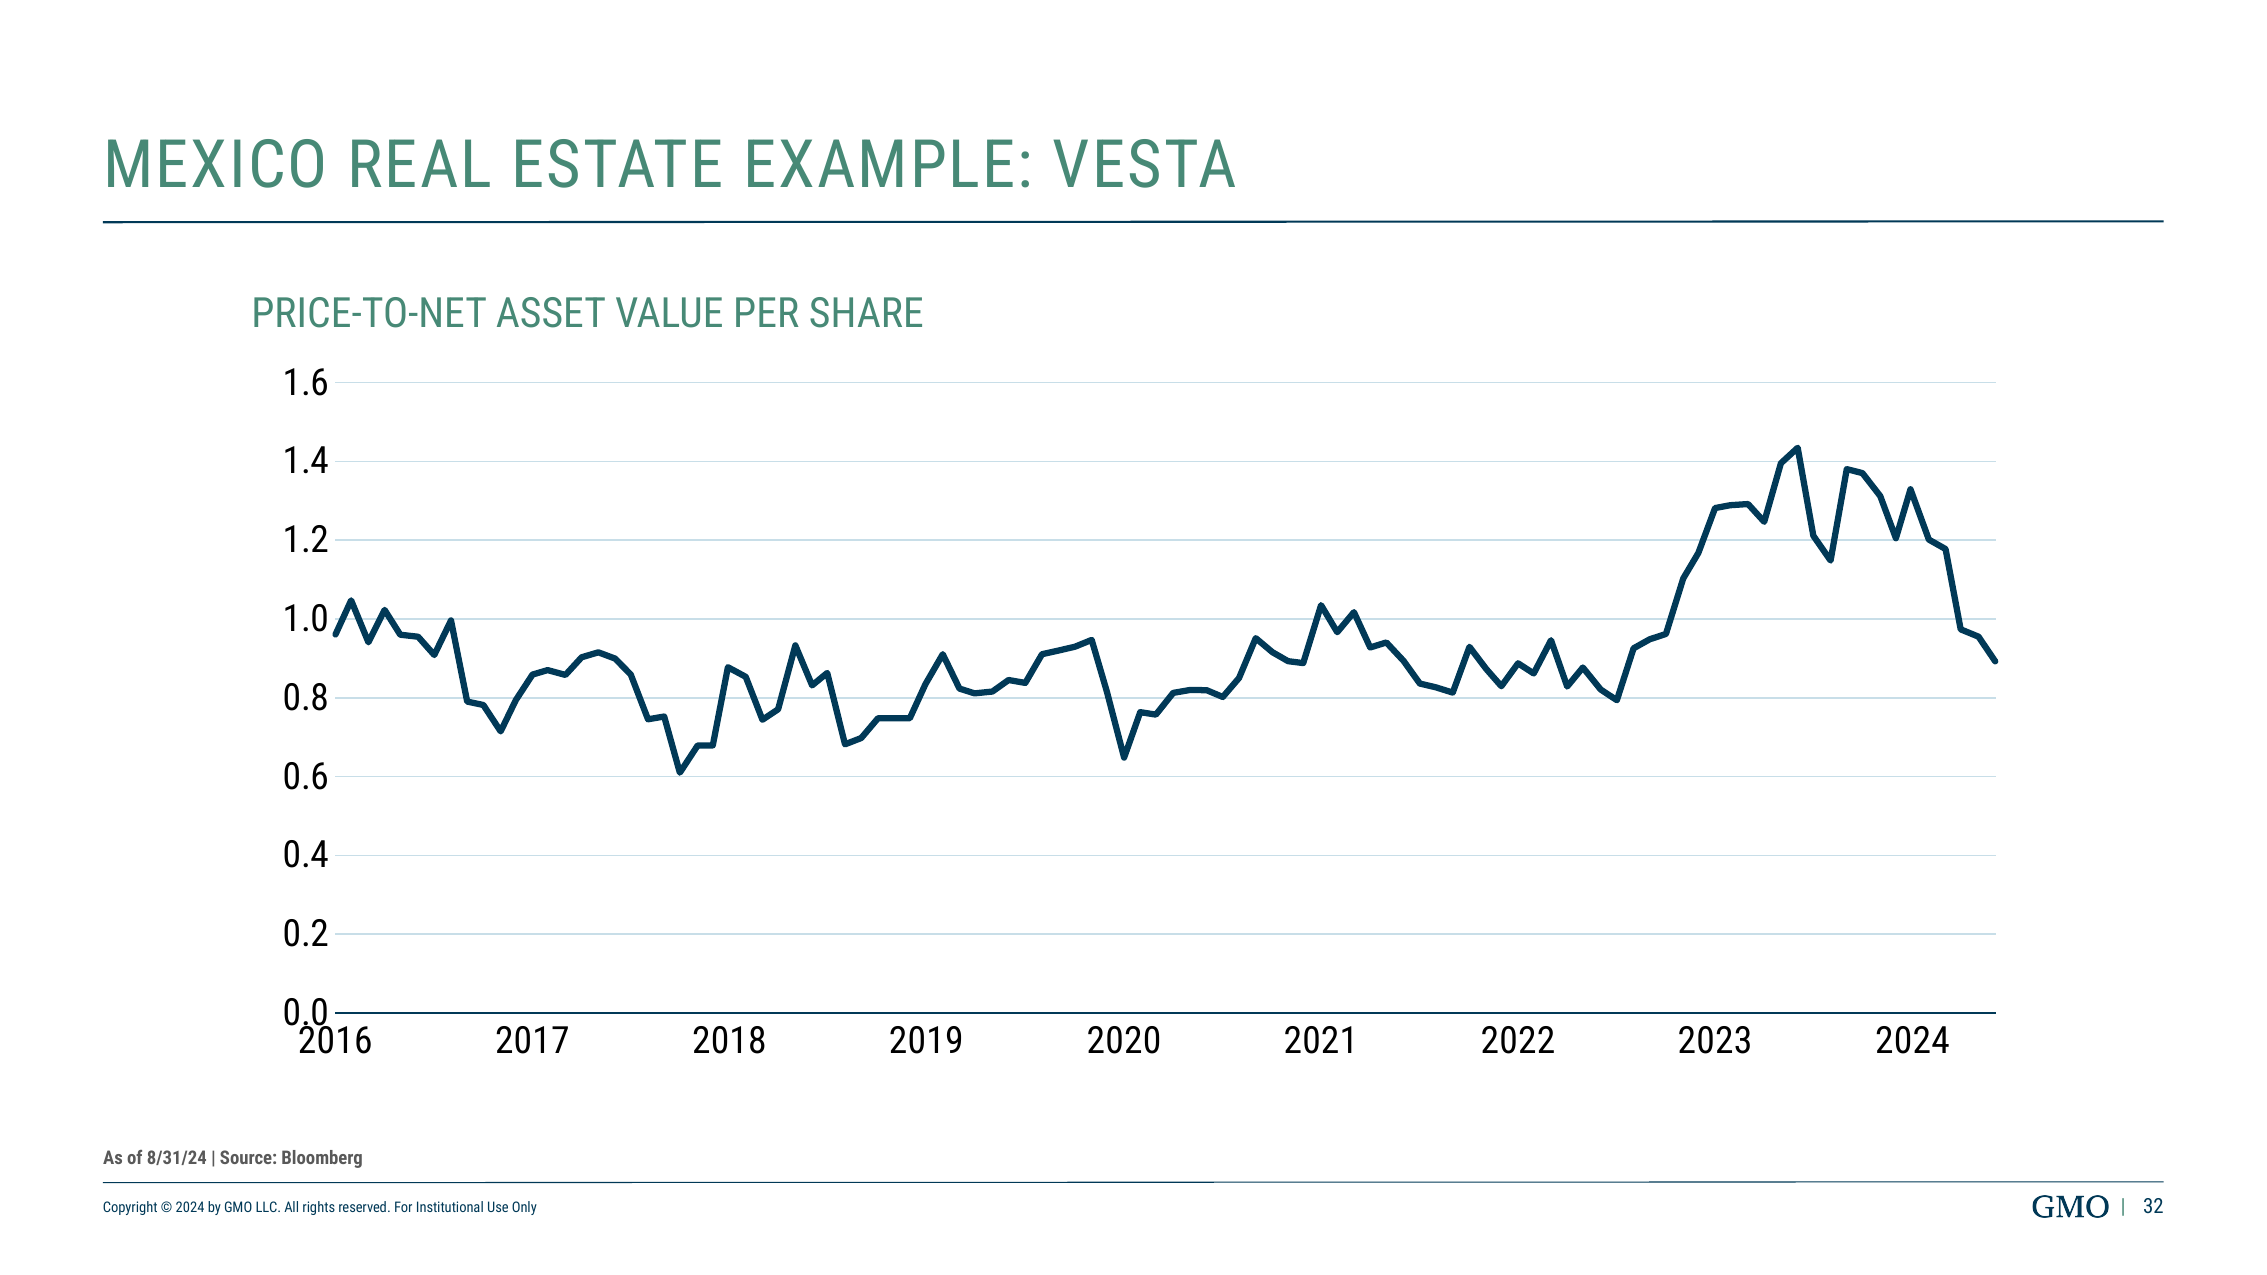

# Mexico Real Estate Example: Vesta
PRICE-TO-NET ASSET VALUE PER SHARE

### Chart

| Category |  |
|---|---|
| 42460 | 0.9605 |
| 42489 | 1.0471 |
| 42521 | 0.9405 |
| 42551 | 1.0229 |
| 42580 | 0.9599 |
| 42613 | 0.9548 |
| 42643 | 0.9085 |
| 42674 | 0.9961 |
| 42704 | 0.7902 |
| 42734 | 0.7815 |
| 42766 | 0.7145 |
| 42794 | 0.7938 |
| 42825 | 0.8587 |
| 42853 | 0.8701 |
| 42886 | 0.8579 |
| 42916 | 0.9026 |
| 42947 | 0.9153 |
| 42978 | 0.8993 |
| 43007 | 0.8589 |
| 43039 | 0.7453 |
| 43069 | 0.7523 |
| 43098 | 0.6097 |
| 43131 | 0.6787 |
| 43159 | 0.6789 |
| 43187 | 0.8775 |
| 43220 | 0.853 |
| 43251 | 0.7441 |
| 43280 | 0.7706 |
| 43312 | 0.9329 |
| 43343 | 0.8313 |
| 43371 | 0.863 |
| 43404 | 0.6816 |
| 43434 | 0.6977 |
| 43465 | 0.7479 |
| 43496 | 0.7479 |
| 43524 | 0.7479 |
| 43553 | 0.8344 |
| 43585 | 0.9104 |
| 43616 | 0.8232 |
| 43644 | 0.8111 |
| 43677 | 0.8157 |
| 43707 | 0.8449 |
| 43738 | 0.8376 |
| 43769 | 0.9105 |
| 43798 | 0.9193 |
| 43830 | 0.9295 |
| 43861 | 0.9467 |
| 43889 | 0.816 |
| 43921 | 0.6479 |
| 43951 | 0.7634 |
| 43980 | 0.7572 |
| 44012 | 0.8123 |
| 44043 | 0.8196 |
| 44074 | 0.8192 |
| 44104 | 0.8019 |
| 44134 | 0.85 |
| 44165 | 0.9512 |
| 44196 | 0.9155 |
| 44225 | 0.8928 |
| 44253 | 0.8879 |
| 44286 | 1.0349 |
| 44316 | 0.9664 |
| 44347 | 1.0172 |
| 44377 | 0.9275 |
| 44407 | 0.9402 |
| 44439 | 0.8934 |
| 44469 | 0.836 |
| 44498 | 0.8267 |
| 44530 | 0.8131 |
| 44561 | 0.9291 |
| 44592 | 0.873 |
| 44620 | 0.8292 |
| 44651 | 0.8874 |
| 44680 | 0.8616 |
| 44712 | 0.946 |
| 44742 | 0.8284 |
| 44771 | 0.8768 |
| 44804 | 0.8209 |
| 44834 | 0.7937 |
| 44865 | 0.9255 |
| 44895 | 0.9484 |
| 44925 | 0.9619 |
| 44957 | 1.1027 |
| 44985 | 1.1675 |
| 45016 | 1.2813 |
| 45044 | 1.2886 |
| 45077 | 1.2915 |
| 45107 | 1.2464 |
| 45138 | 1.3951 |
| 45169 | 1.4343 |
| 45198 | 1.211 |
| 45230 | 1.1481 |
| 45260 | 1.3801 |
| 45289 | 1.37 |
| 45322 | 1.3117 |
| 45351 | 1.2047 |
| 45378 | 1.329 |
| 45412 | 1.2013 |
| 45443 | 1.1773 |
| 45471 | 0.9736 |
| 45504 | 0.955 |
| 45535 | 0.8923 |
As of 8/31/24 | Source: Bloomberg